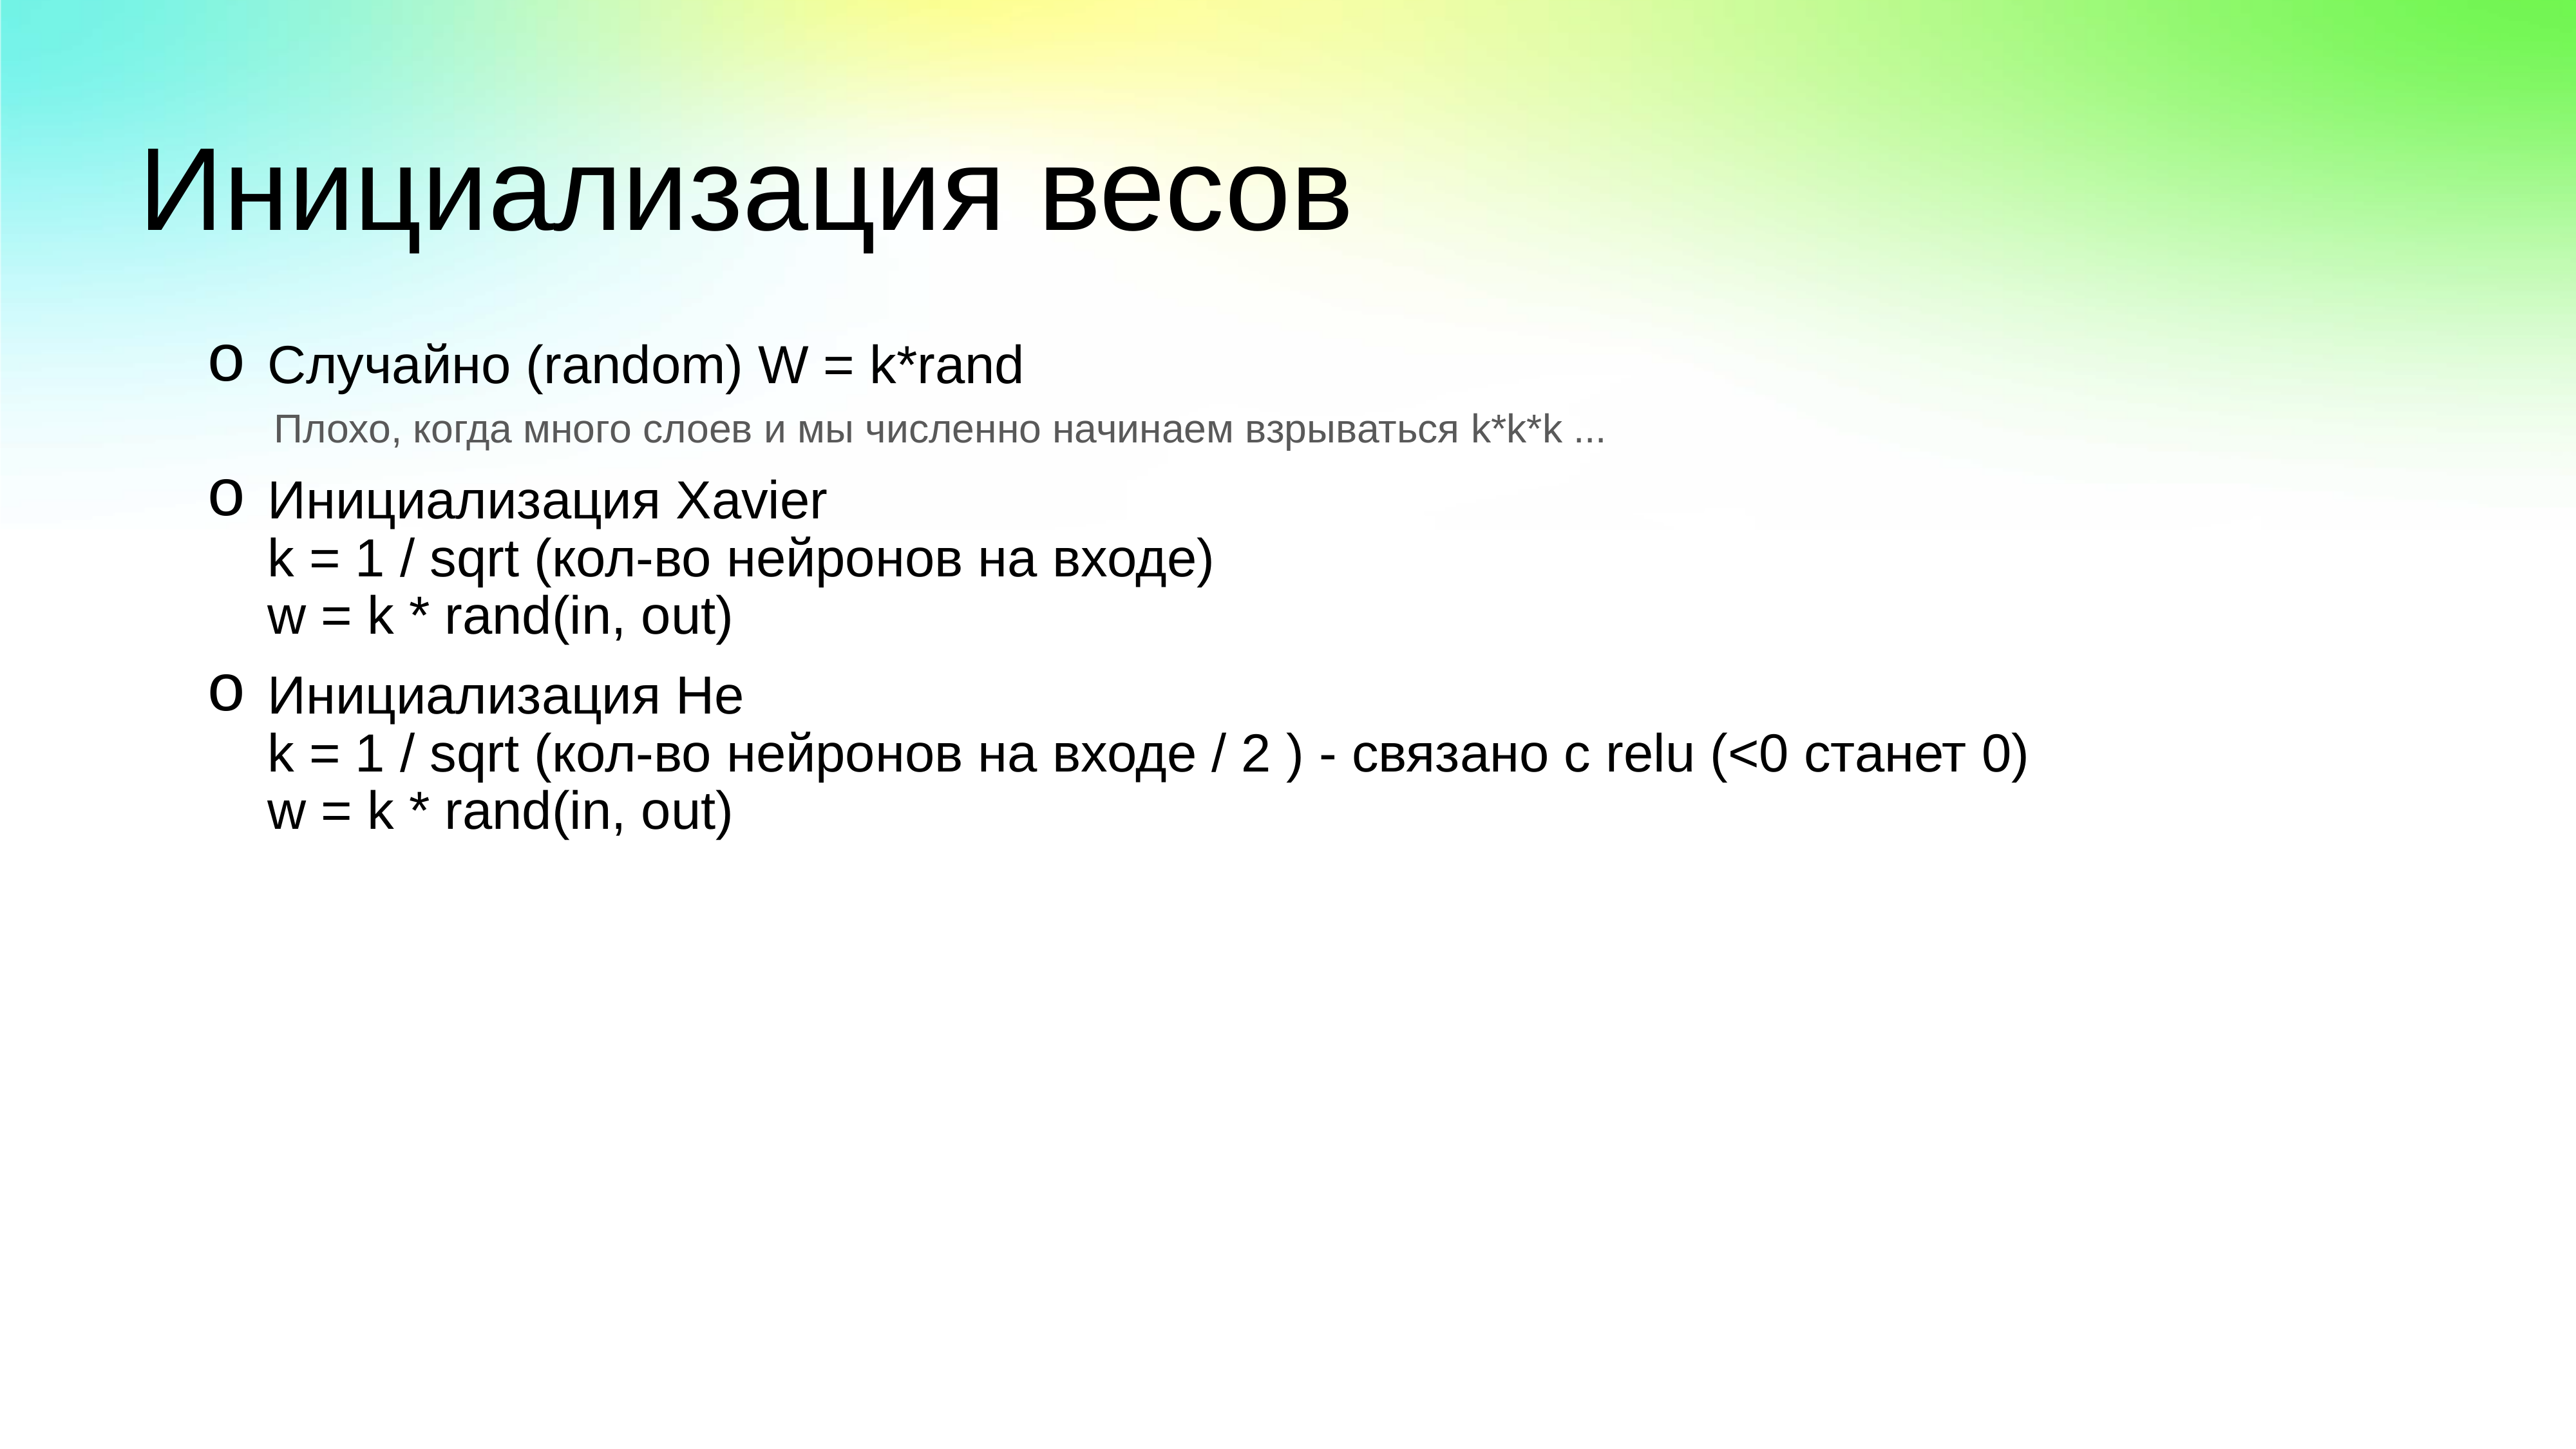

# Инициализация весов
Случайно (random) W = k*rand
          Плохо, когда много слоев и мы численно начинаем взрываться k*k*k ...
Инициализация Хavier
k = 1 / sqrt (кол-во нейронов на входе)
w = k * rand(in, out)
Инициализация He
k = 1 / sqrt (кол-во нейронов на входе / 2 ) - связано с relu (<0 станет 0)
w = k * rand(in, out)